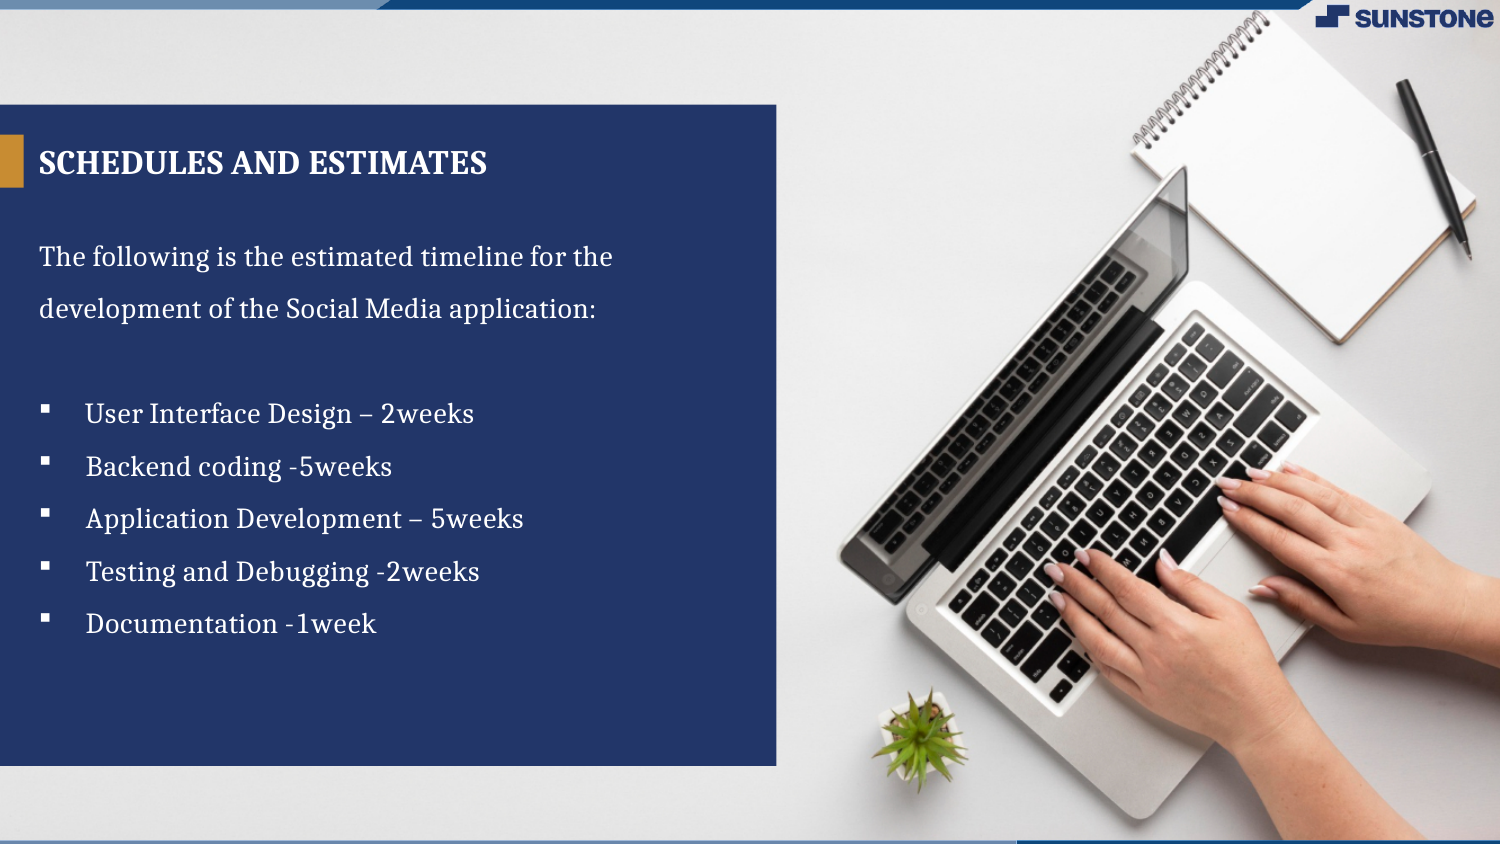

# SCHEDULES AND ESTIMATES
The following is the estimated timeline for the development of the Social Media application:

User Interface Design – 2weeks
Backend coding -5weeks
Application Development – 5weeks
Testing and Debugging -2weeks
Documentation -1week